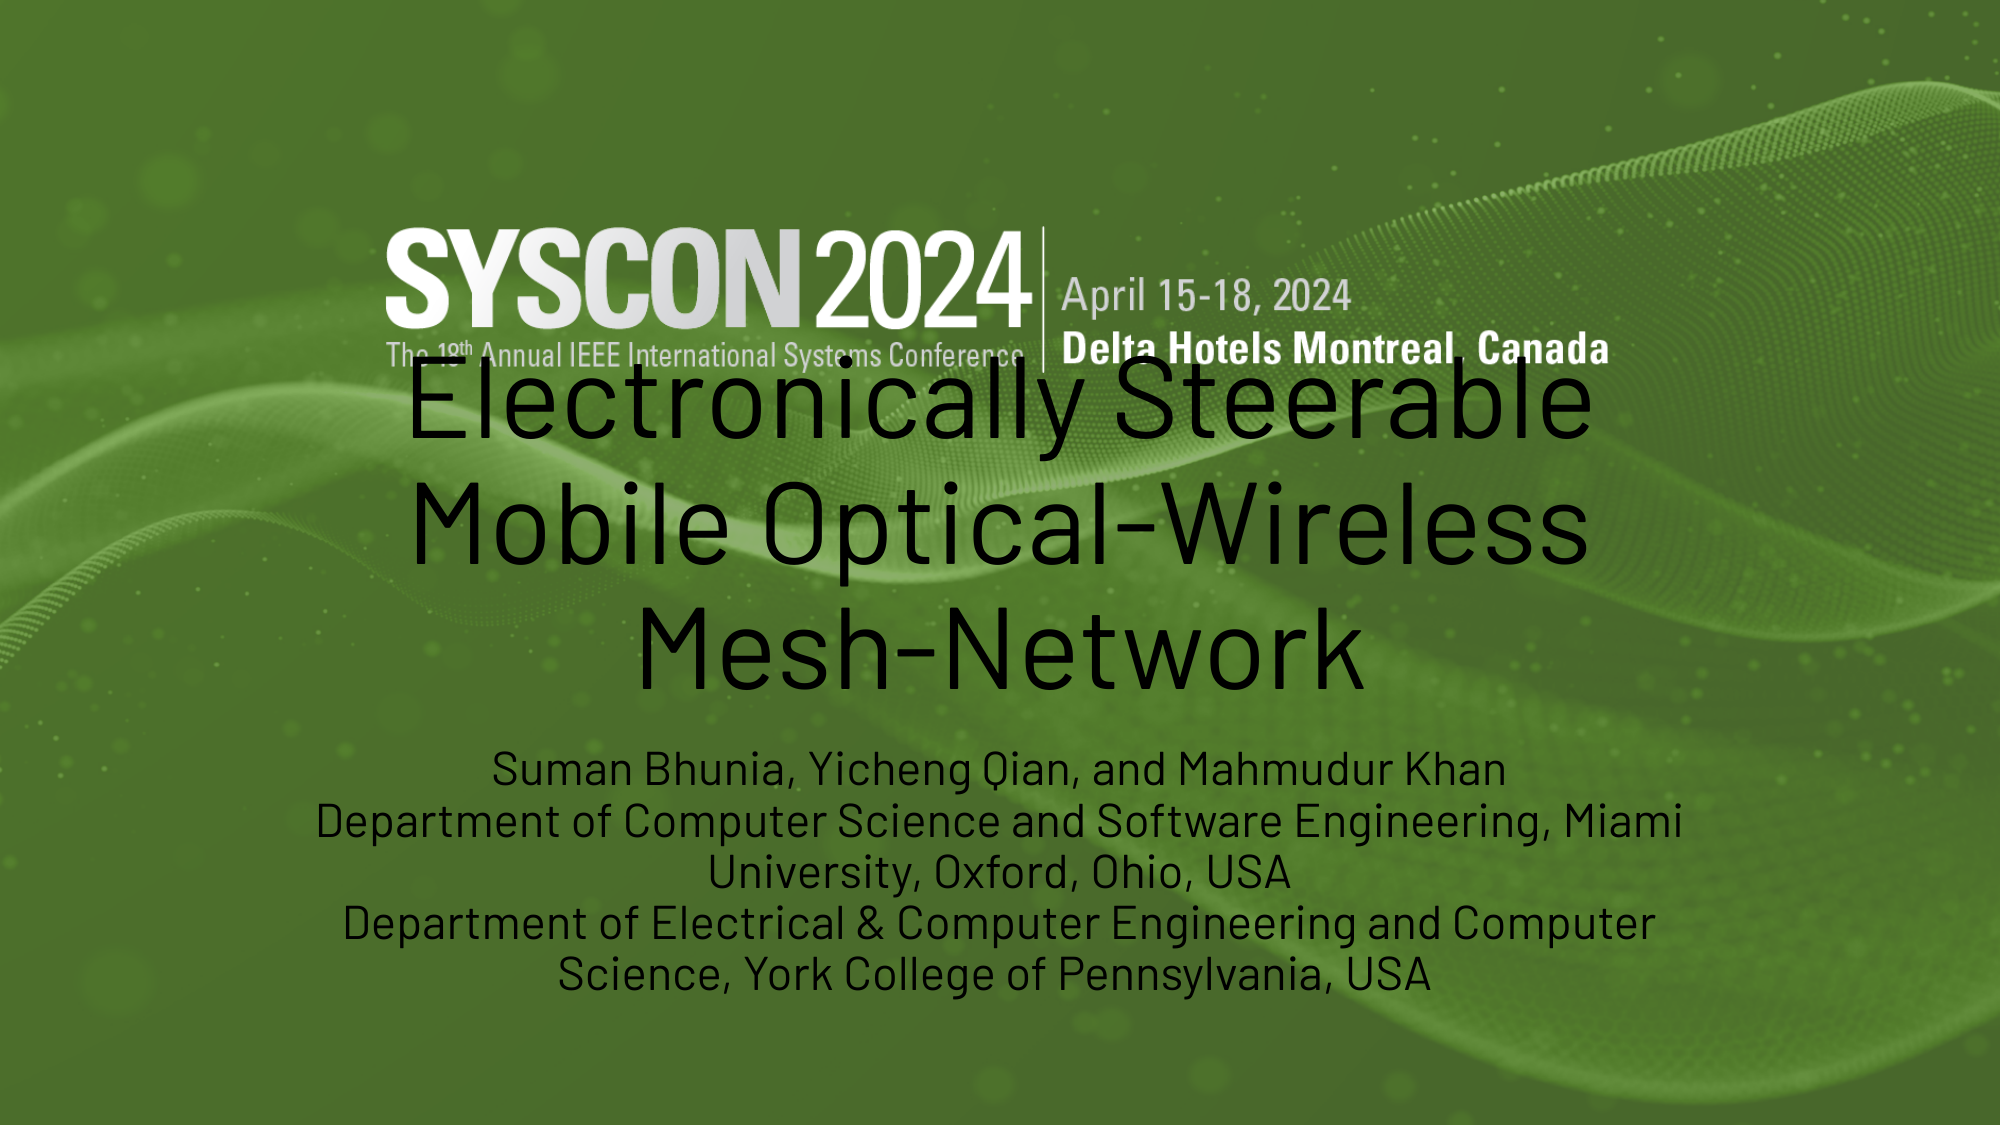

# Electronically Steerable Mobile Optical-Wireless Mesh-Network
Suman Bhunia, Yicheng Qian, and Mahmudur Khan
Department of Computer Science and Software Engineering, Miami University, Oxford, Ohio, USA
Department of Electrical & Computer Engineering and Computer Science, York College of Pennsylvania, USA